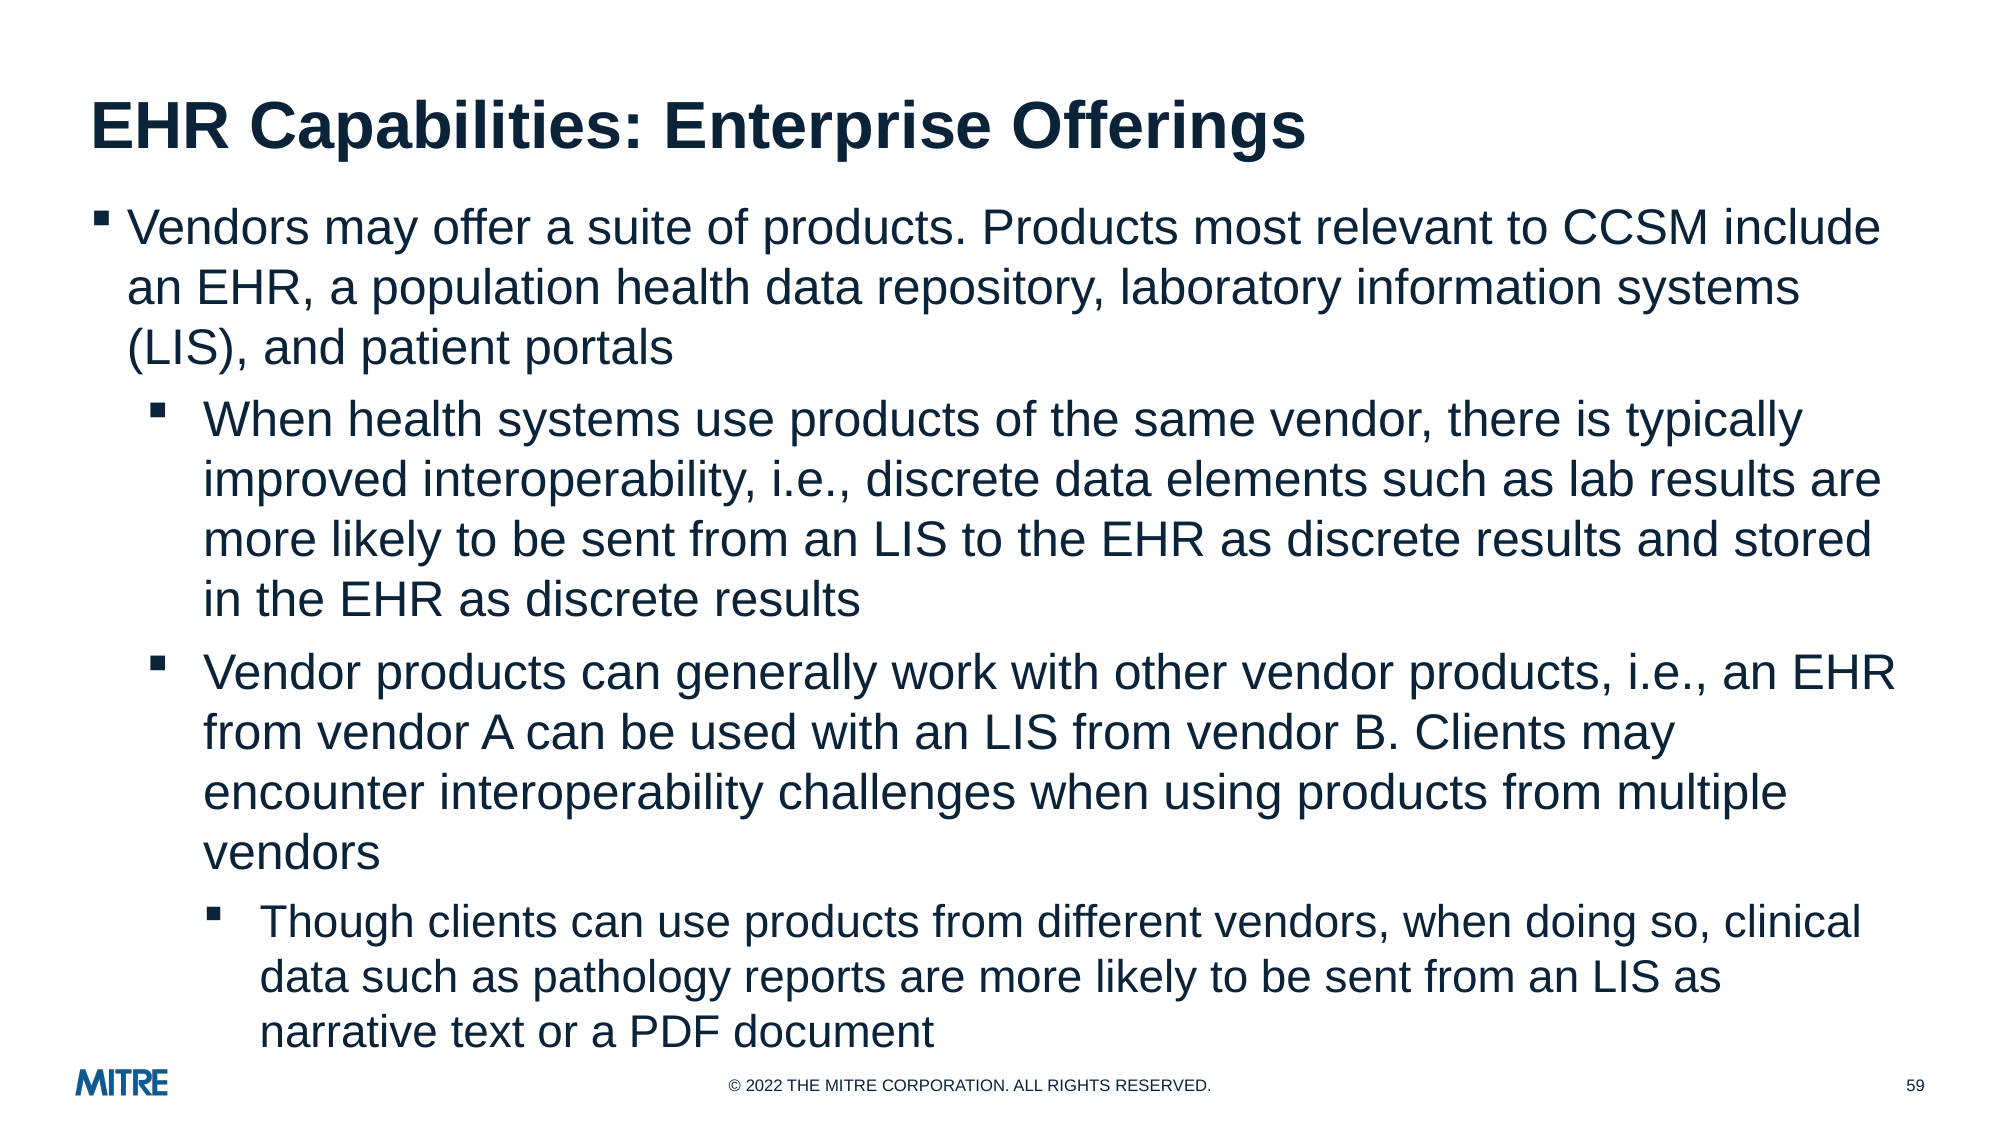

# EHR Capabilities: Enterprise Offerings
Vendors may offer a suite of products. Products most relevant to CCSM include an EHR, a population health data repository, laboratory information systems (LIS), and patient portals
When health systems use products of the same vendor, there is typically improved interoperability, i.e., discrete data elements such as lab results are more likely to be sent from an LIS to the EHR as discrete results and stored in the EHR as discrete results
Vendor products can generally work with other vendor products, i.e., an EHR from vendor A can be used with an LIS from vendor B. Clients may encounter interoperability challenges when using products from multiple vendors
Though clients can use products from different vendors, when doing so, clinical data such as pathology reports are more likely to be sent from an LIS as narrative text or a PDF document

59